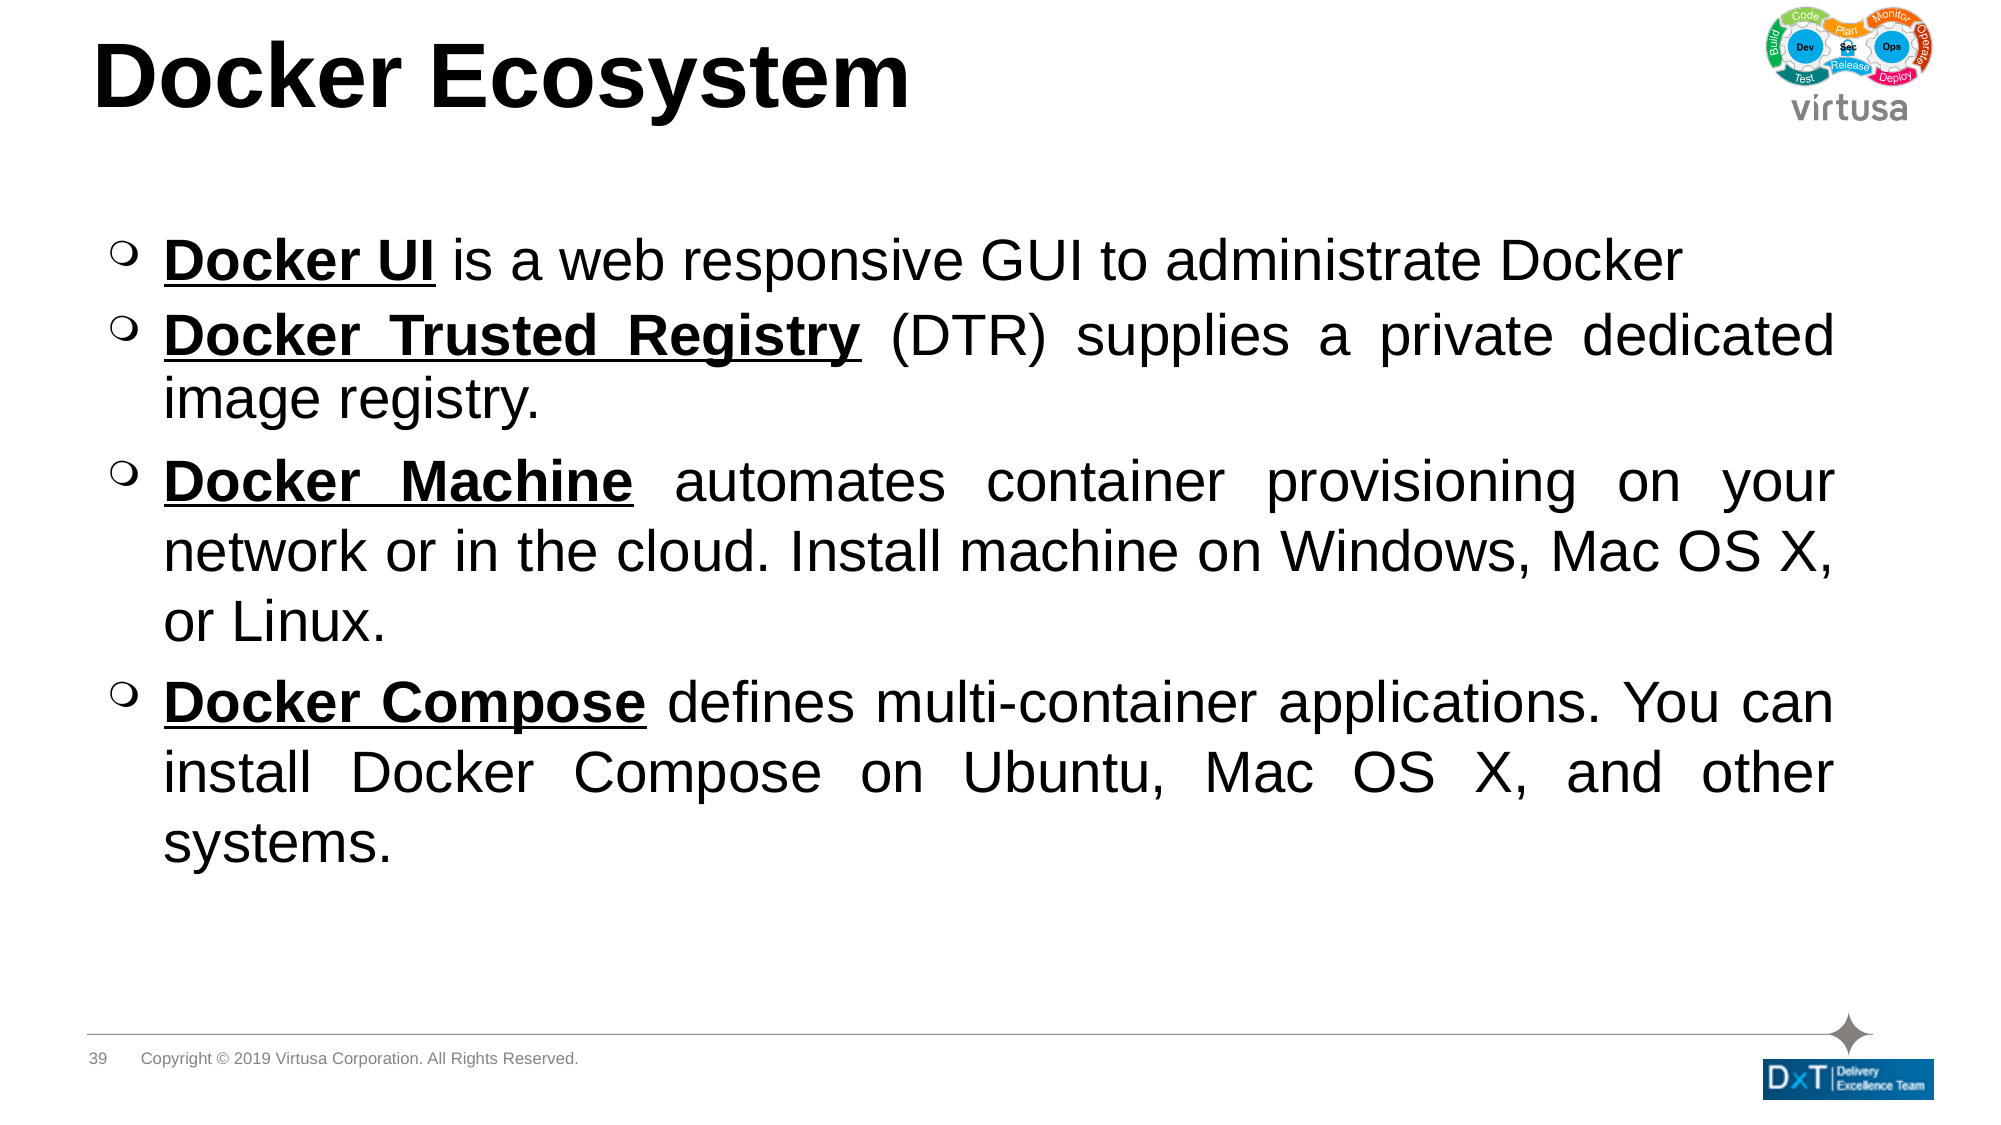

# Docker Ecosystem
Docker UI is a web responsive GUI to administrate Docker
Docker Trusted Registry (DTR) supplies a private dedicated image registry.
Docker Machine automates container provisioning on your network or in the cloud. Install machine on Windows, Mac OS X, or Linux.
Docker Compose defines multi-container applications. You can install Docker Compose on Ubuntu, Mac OS X, and other systems.